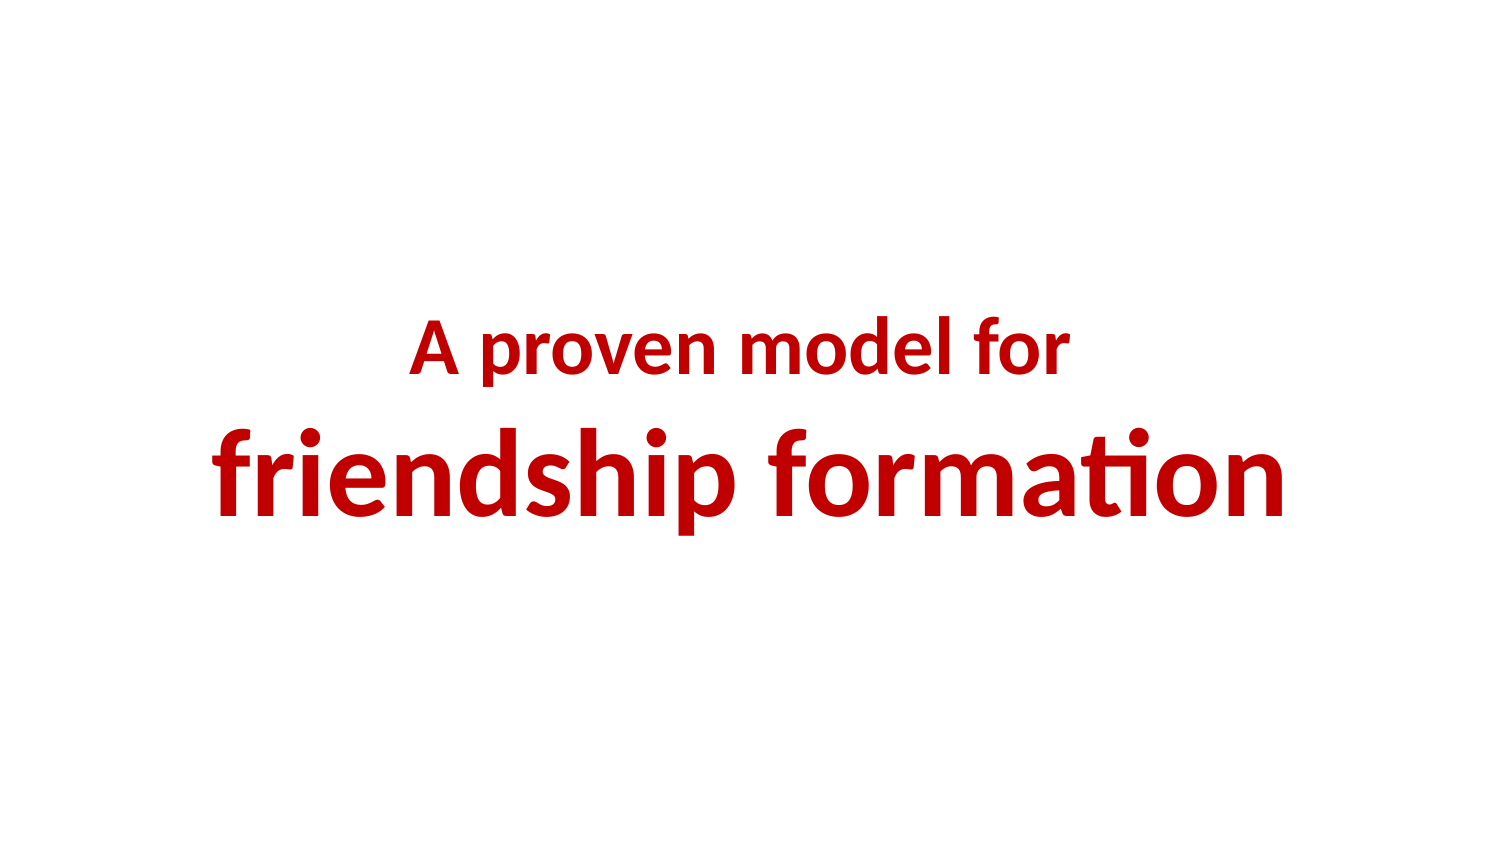

# A proven model for friendship formation